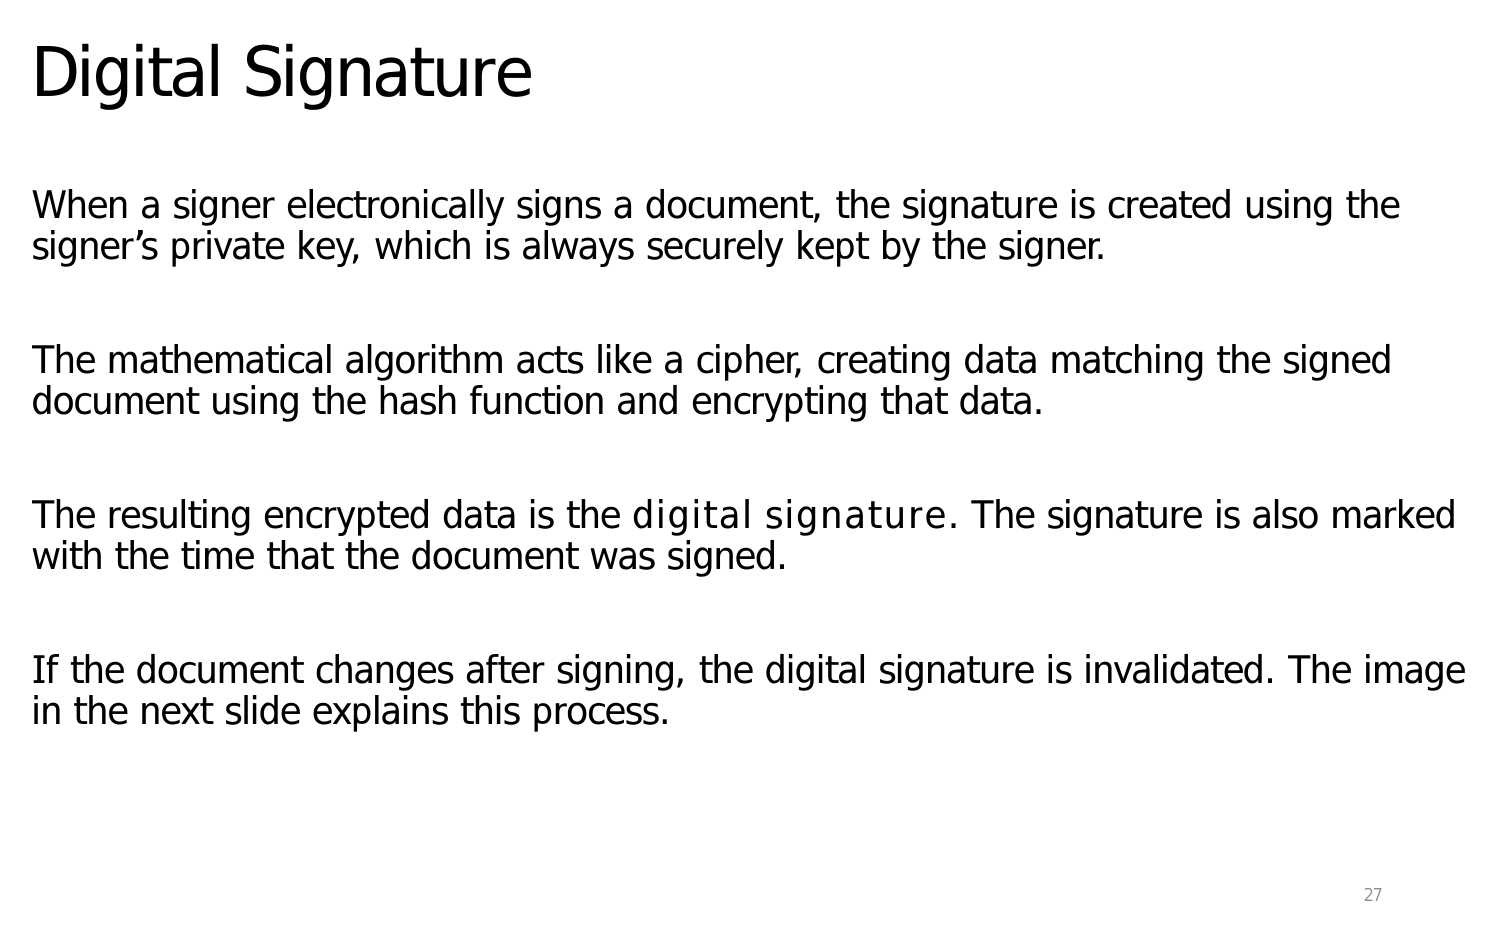

# Digital Signature

When a signer electronically signs a document, the signature is created using the signer’s private key, which is always securely kept by the signer.

The mathematical algorithm acts like a cipher, creating data matching the signed document using the hash function and encrypting that data.

The resulting encrypted data is the digital signature. The signature is also marked with the time that the document was signed.

If the document changes after signing, the digital signature is invalidated. The image in the next slide explains this process.

27